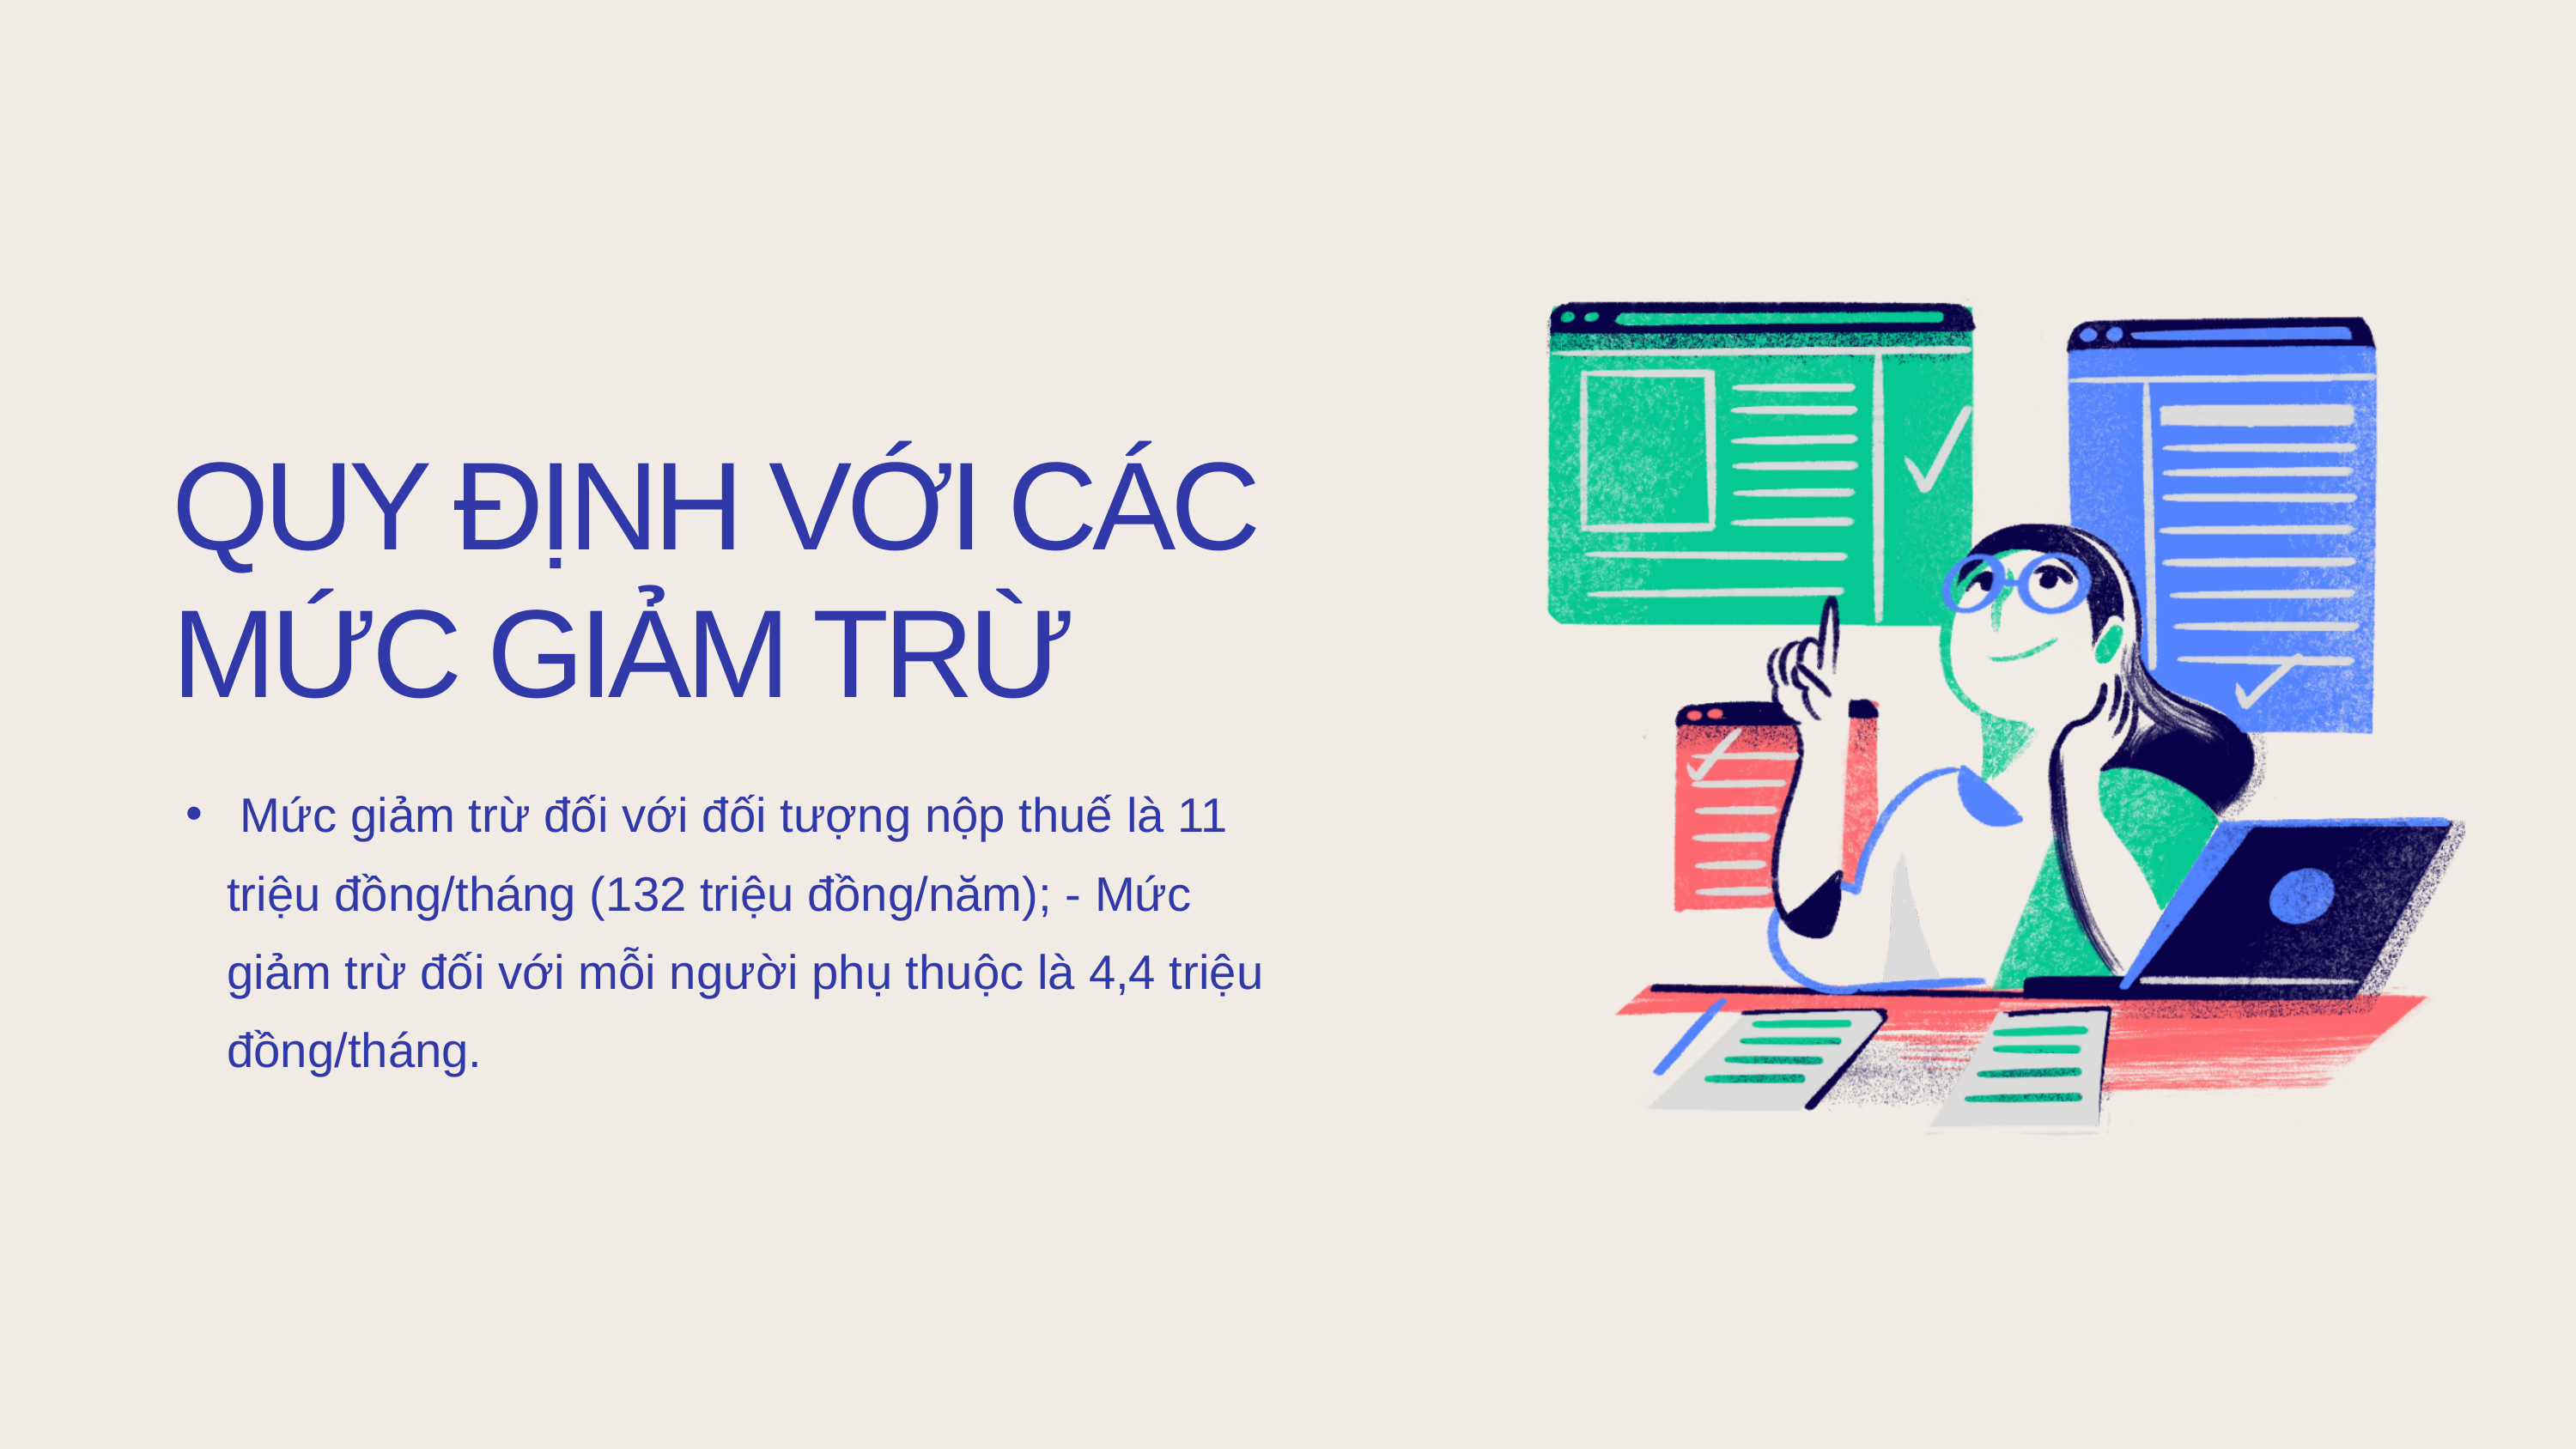

QUY ĐỊNH VỚI CÁC MỨC GIẢM TRỪ
 Mức giảm trừ đối với đối tượng nộp thuế là 11 triệu đồng/tháng (132 triệu đồng/năm); - Mức giảm trừ đối với mỗi người phụ thuộc là 4,4 triệu đồng/tháng.